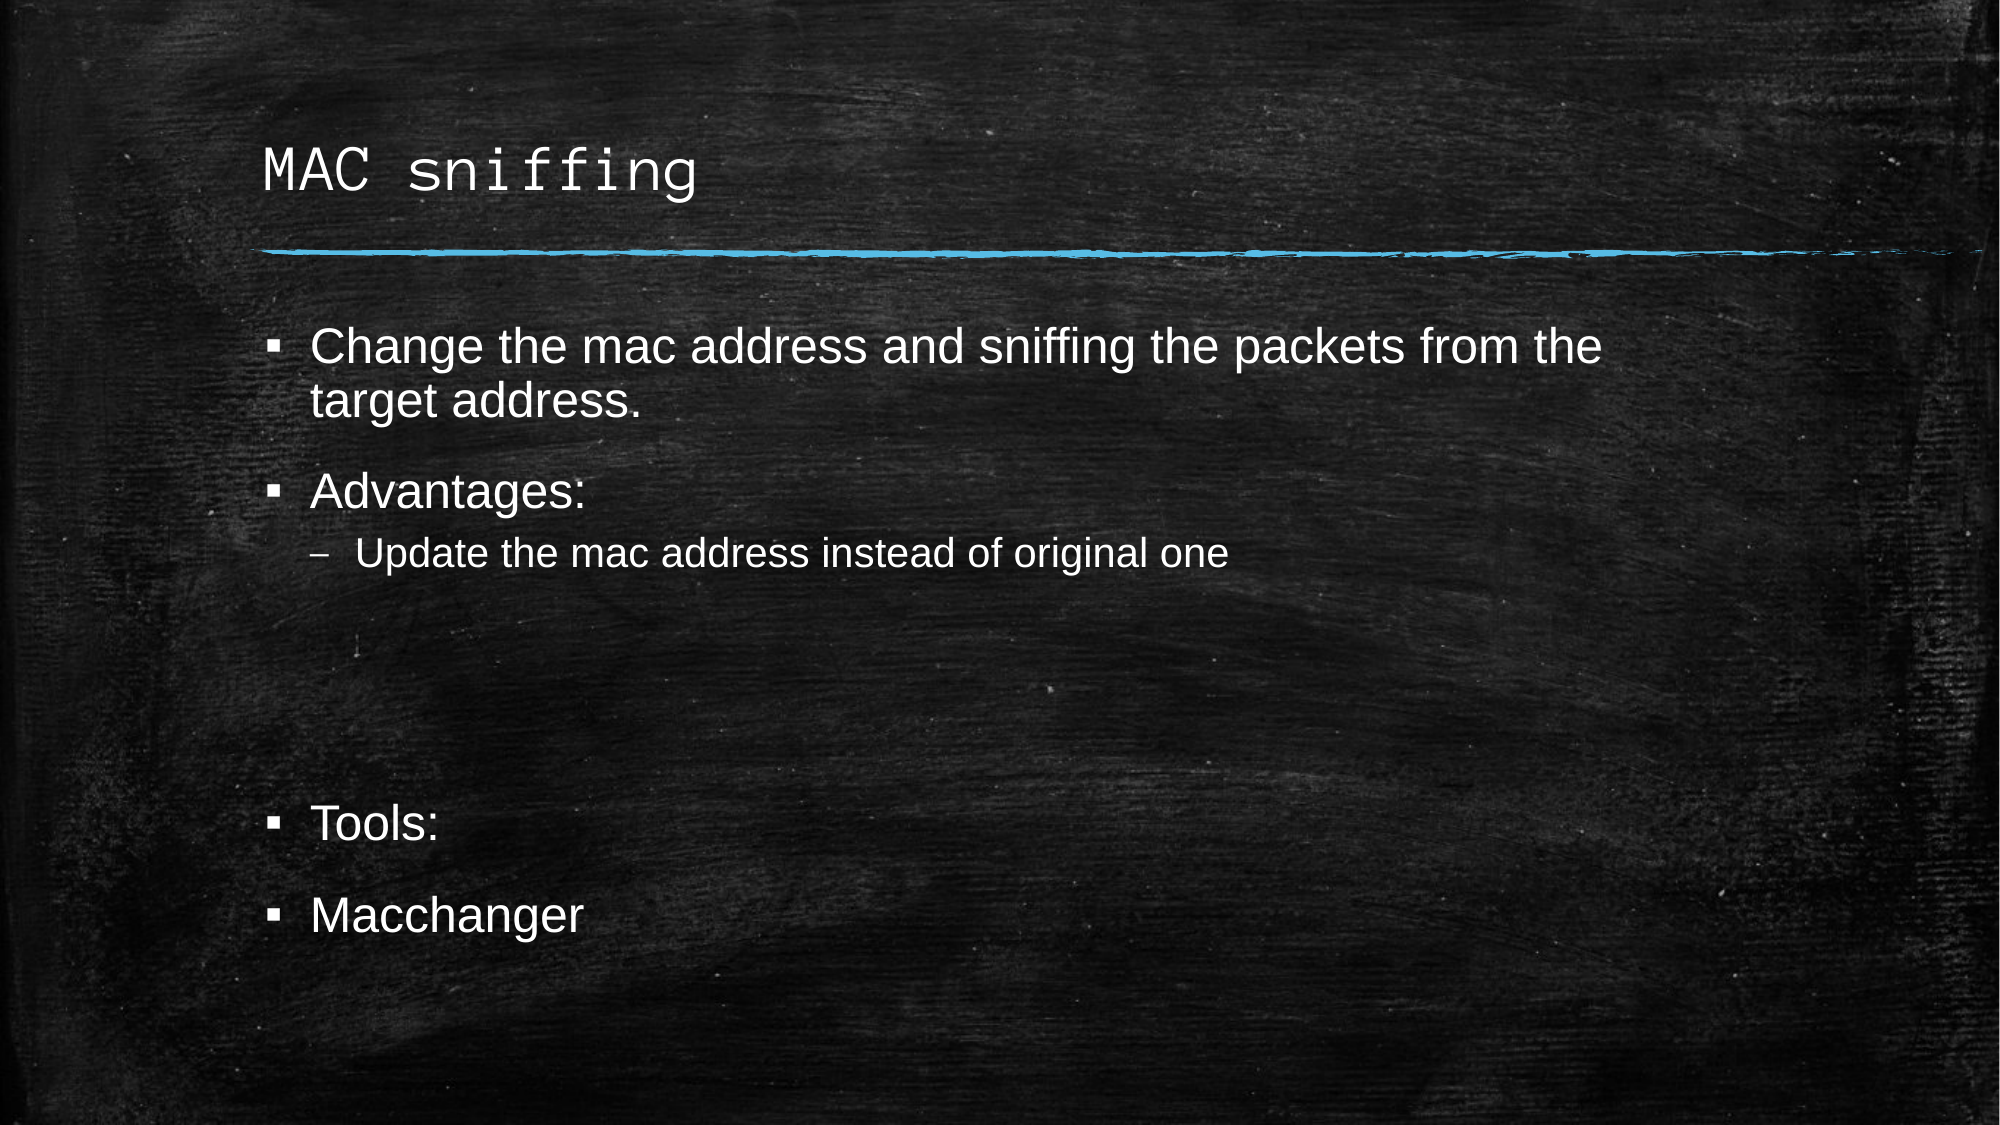

# MAC sniffing
Change the mac address and sniffing the packets from the target address.
Advantages:
Update the mac address instead of original one

Tools:
Macchanger